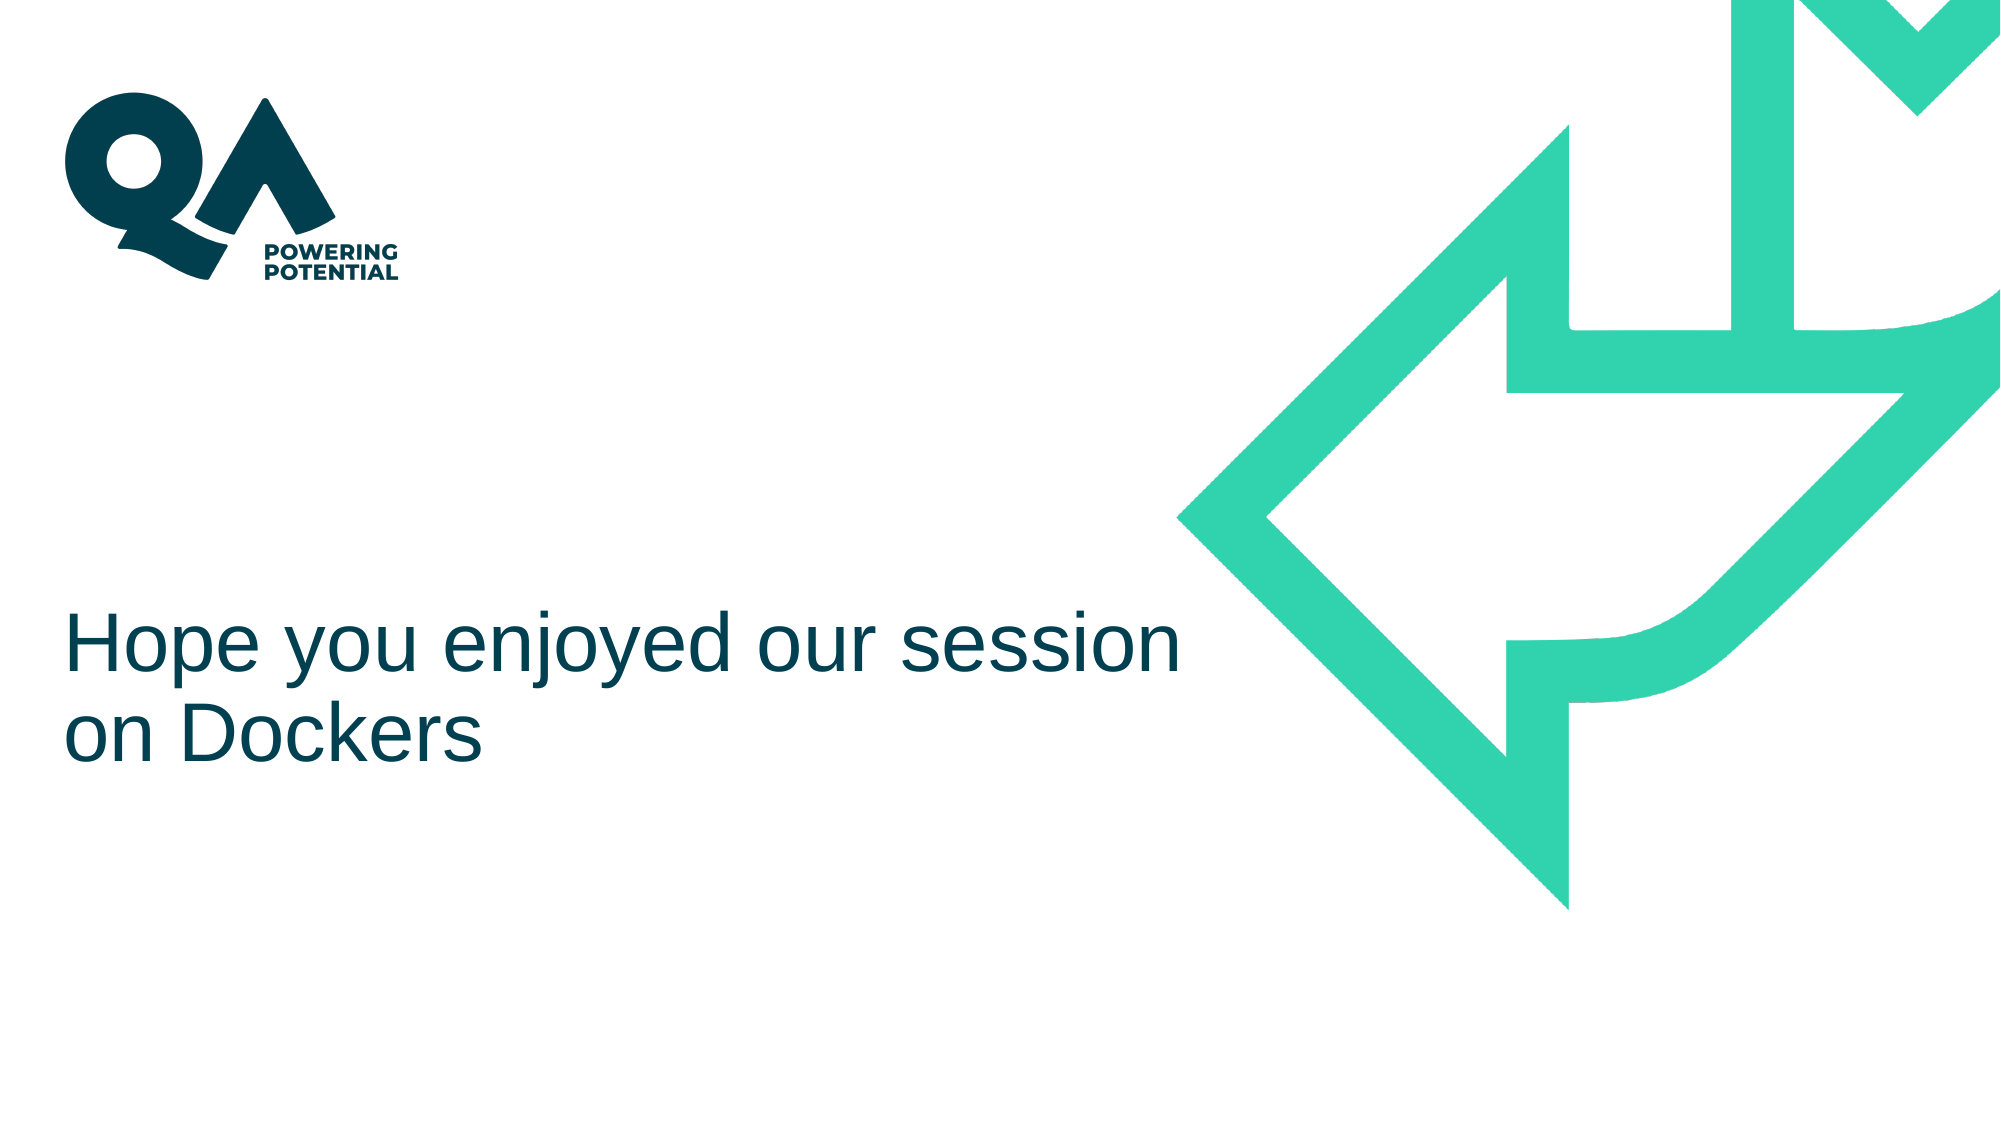

# Hope you enjoyed our session on Dockers